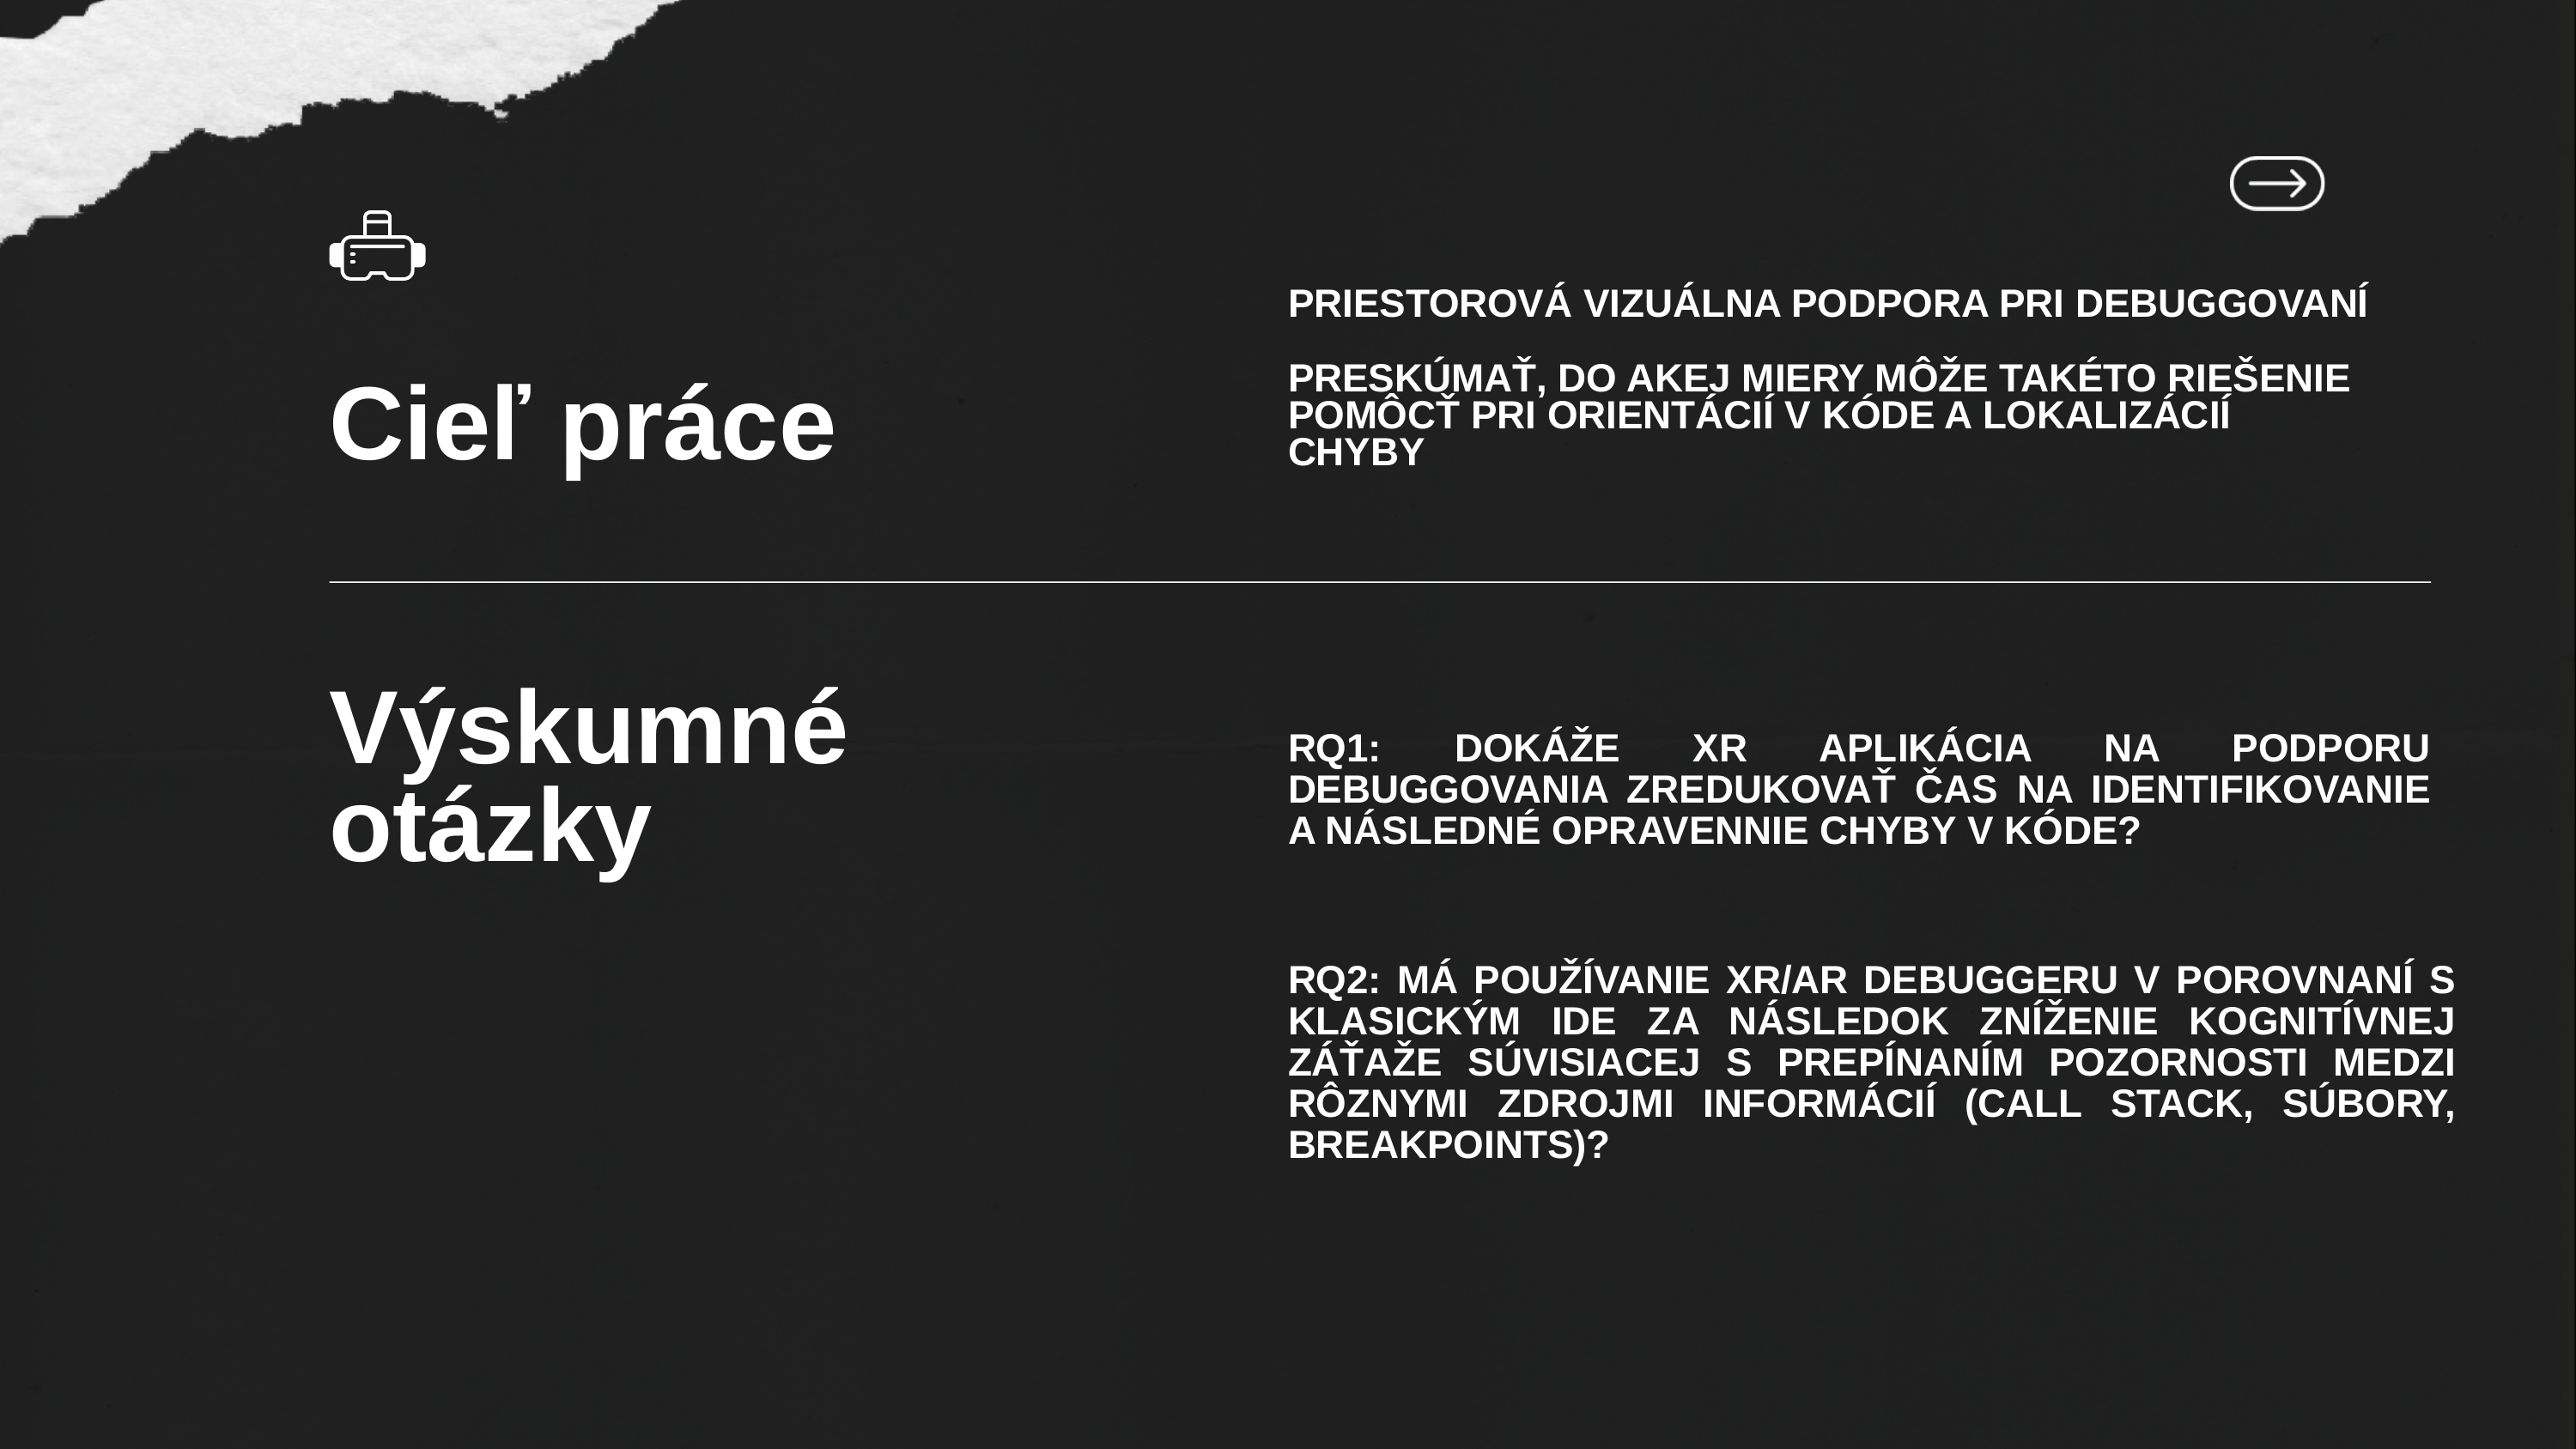

PRIESTOROVÁ VIZUÁLNA PODPORA PRI DEBUGGOVANÍ

PRESKÚMAŤ, DO AKEJ MIERY MÔŽE TAKÉTO RIEŠENIE
POMÔCŤ PRI ORIENTÁCIÍ V KÓDE A LOKALIZÁCIÍ CHYBY

Cieľ práce

Výskumné otázky
RQ1: DOKÁŽE XR APLIKÁCIA NA PODPORU DEBUGGOVANIA ZREDUKOVAŤ ČAS NA IDENTIFIKOVANIE A NÁSLEDNÉ OPRAVENNIE CHYBY V KÓDE?

RQ2: MÁ POUŽÍVANIE XR/AR DEBUGGERU V POROVNANÍ S KLASICKÝM IDE ZA NÁSLEDOK ZNÍŽENIE KOGNITÍVNEJ ZÁŤAŽE SÚVISIACEJ S PREPÍNANÍM POZORNOSTI MEDZI RÔZNYMI ZDROJMI INFORMÁCIÍ (CALL STACK, SÚBORY, BREAKPOINTS)?